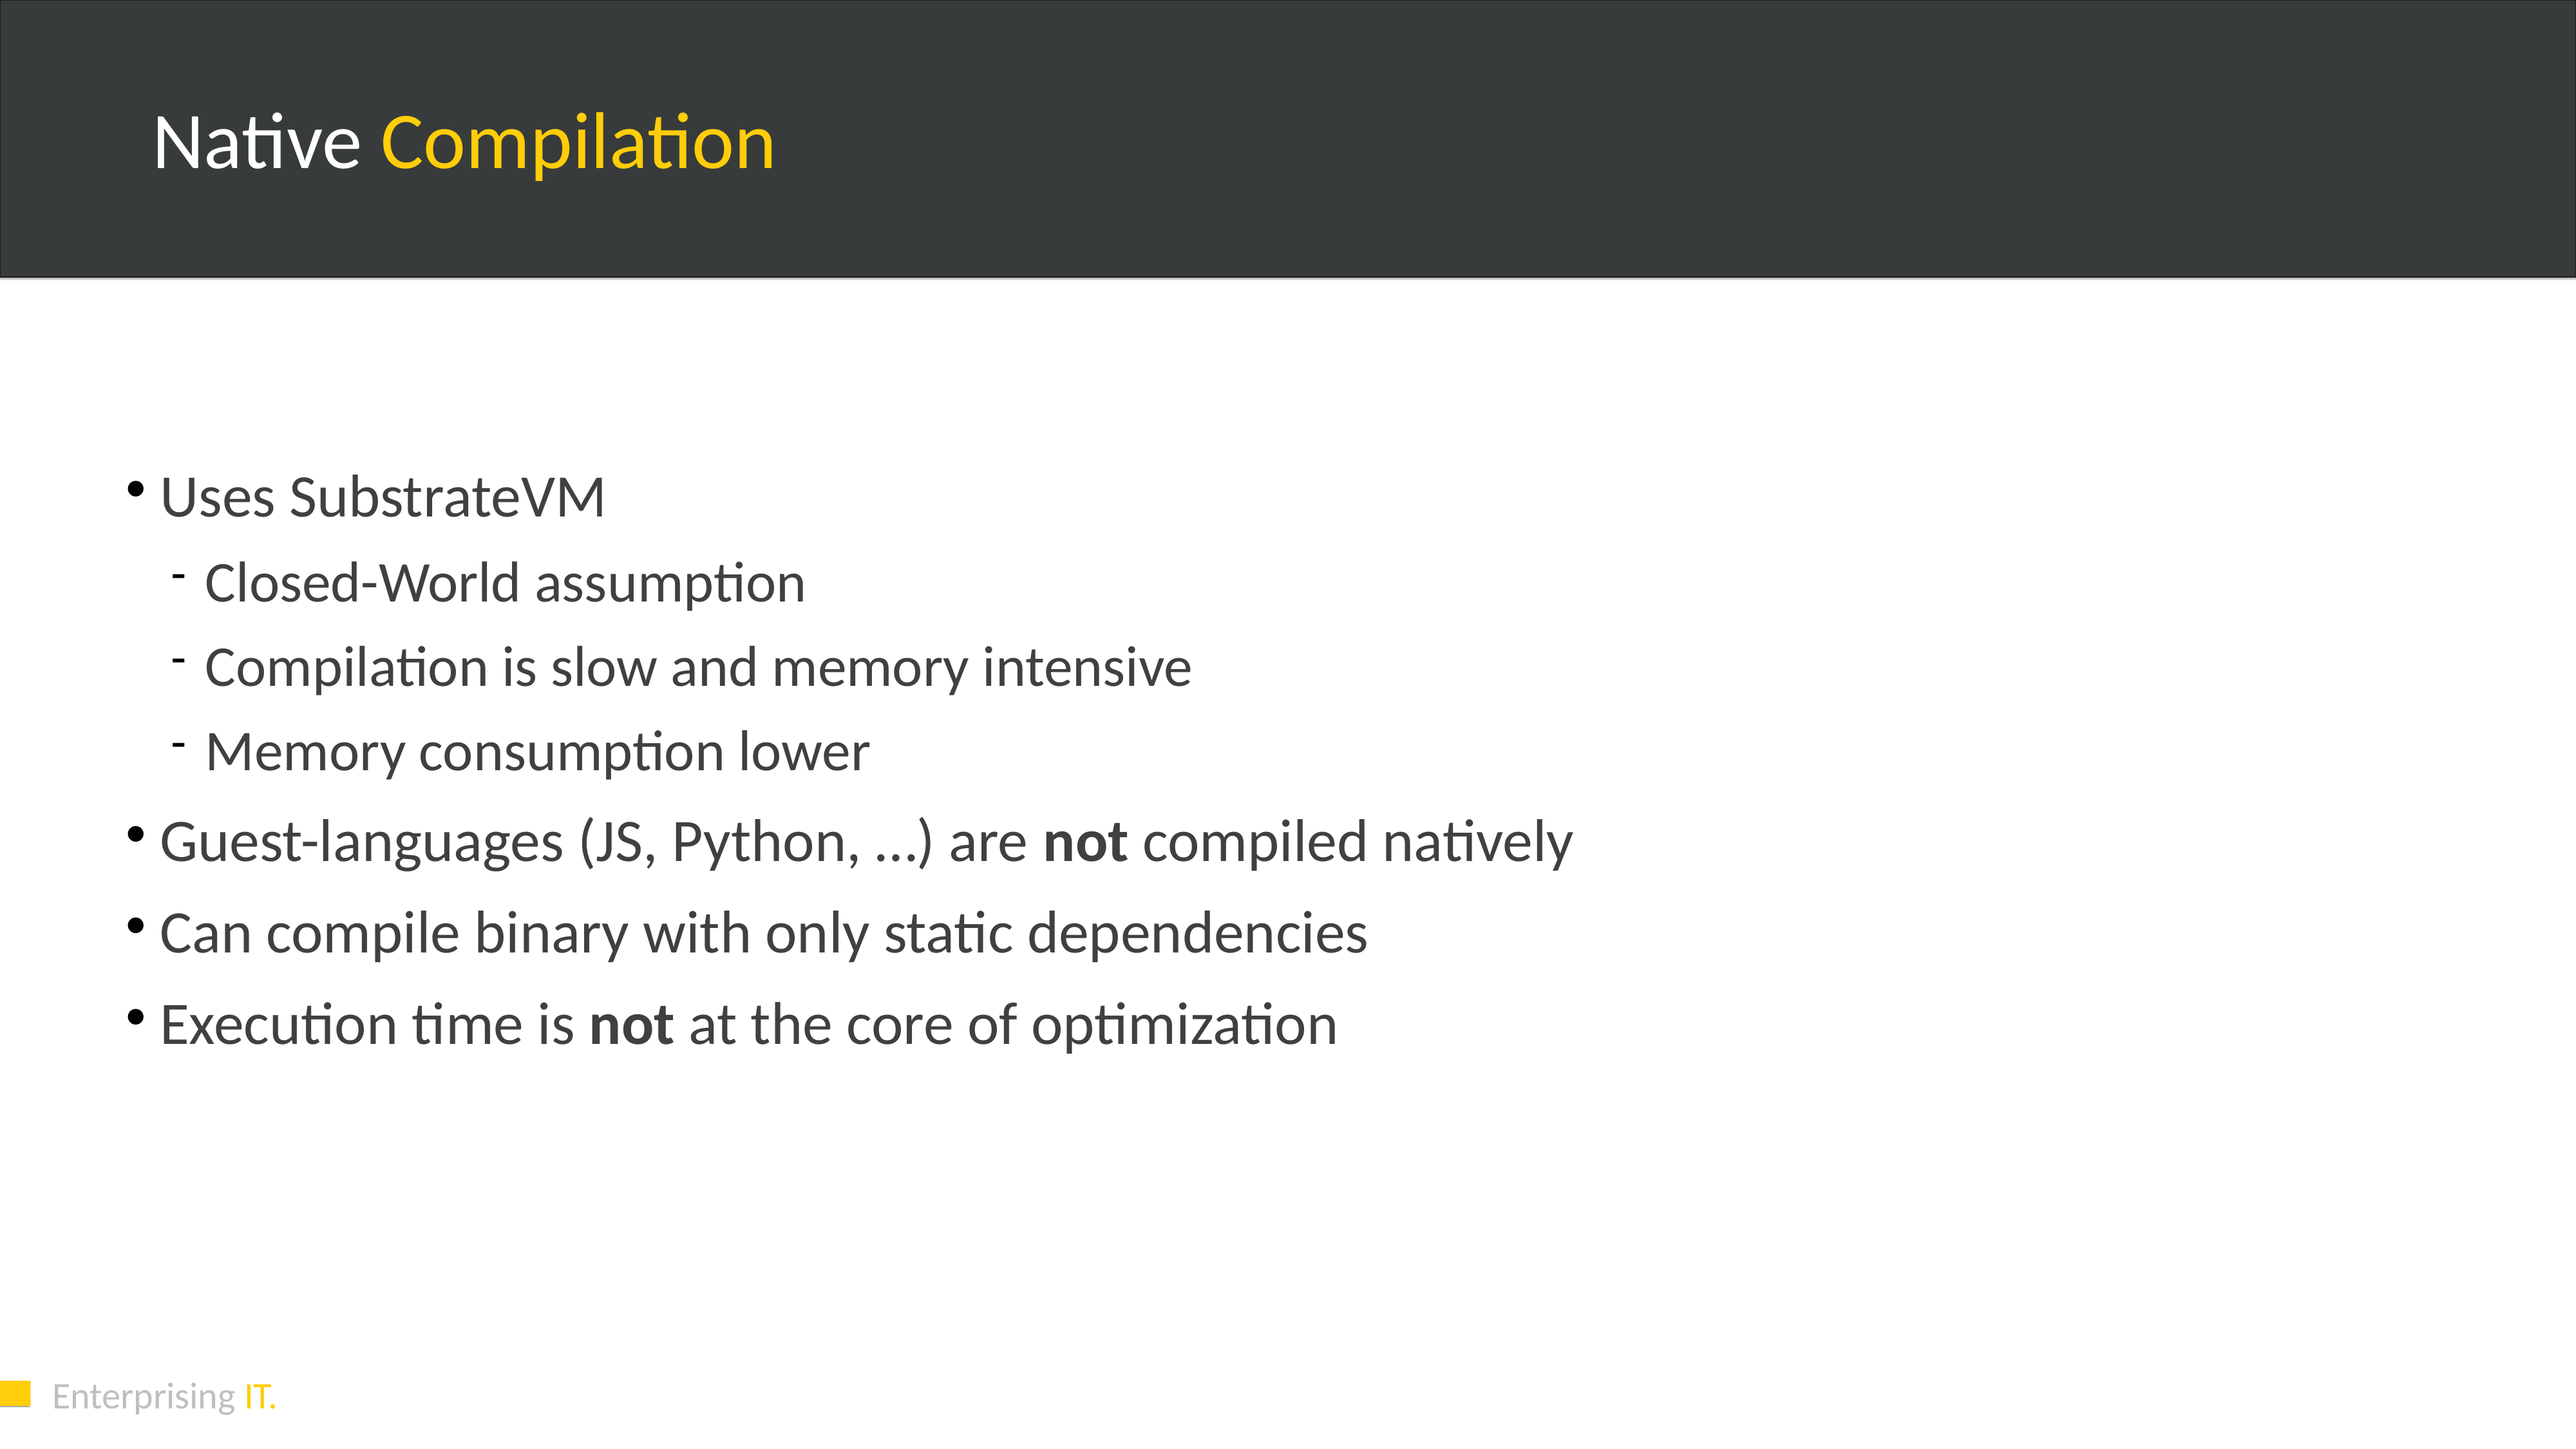

Native Compilation
Uses SubstrateVM
Closed-World assumption
Compilation is slow and memory intensive
Memory consumption lower
Guest-languages (JS, Python, …) are not compiled natively
Can compile binary with only static dependencies
Execution time is not at the core of optimization